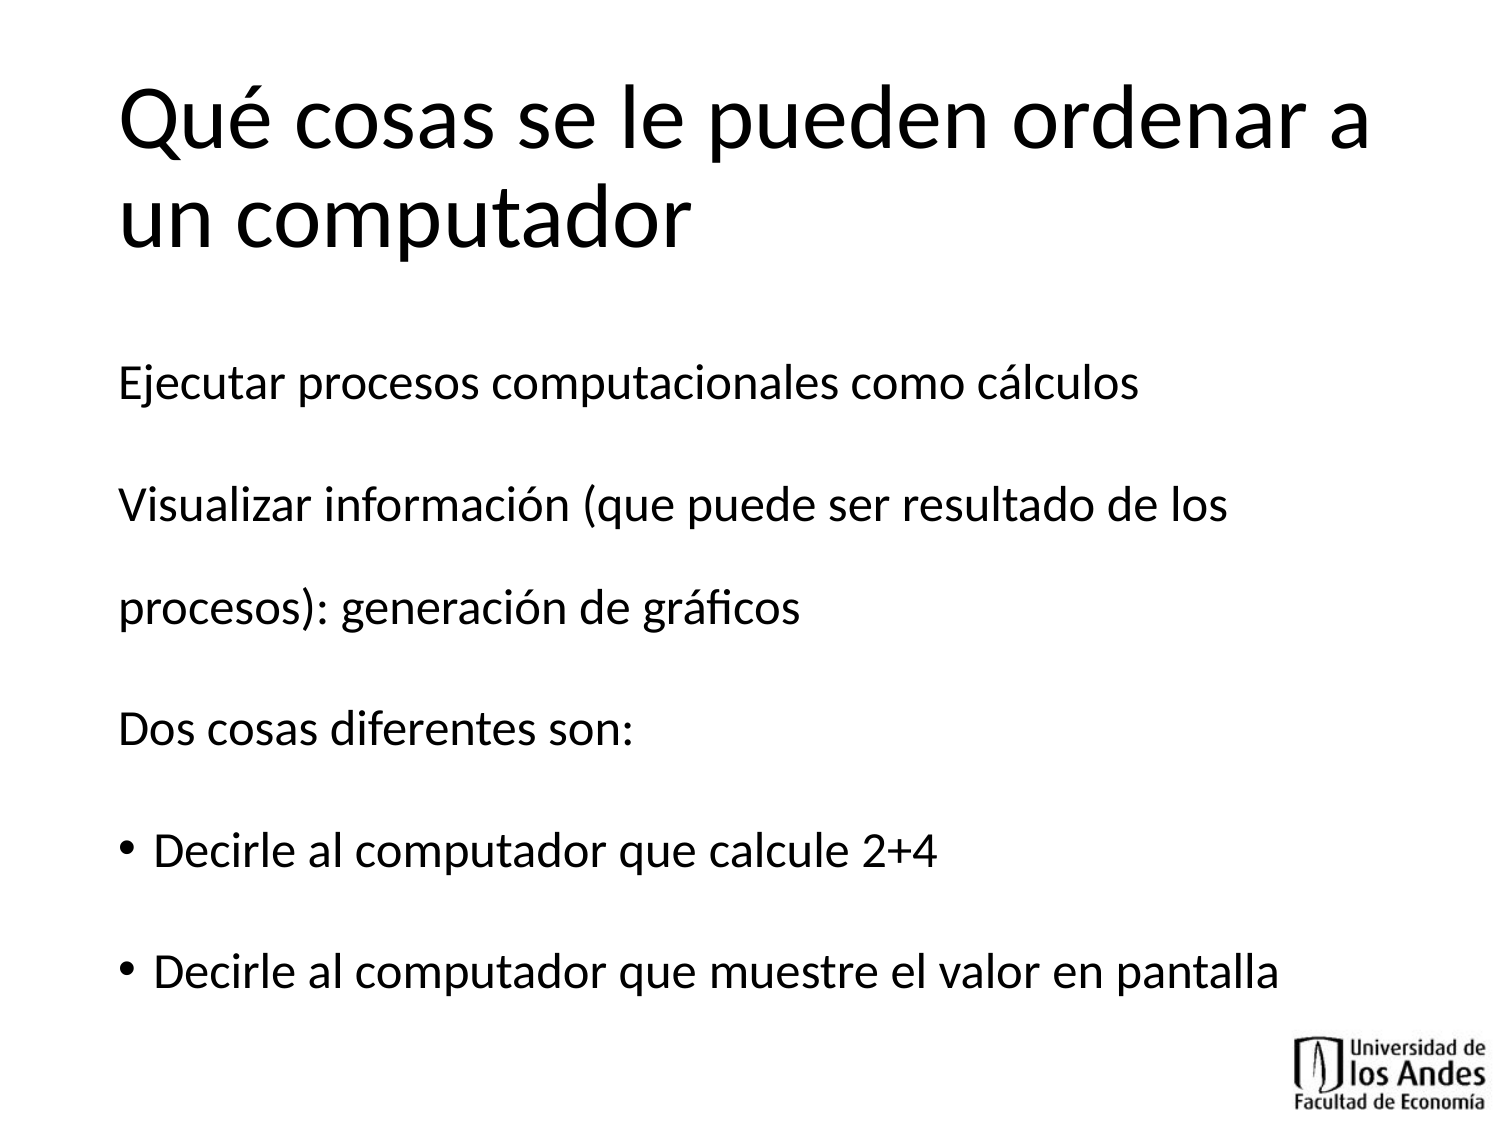

# Qué cosas se le pueden ordenar a un computador
Ejecutar procesos computacionales como cálculos
Visualizar información (que puede ser resultado de los procesos): generación de gráficos
Dos cosas diferentes son:
Decirle al computador que calcule 2+4
Decirle al computador que muestre el valor en pantalla